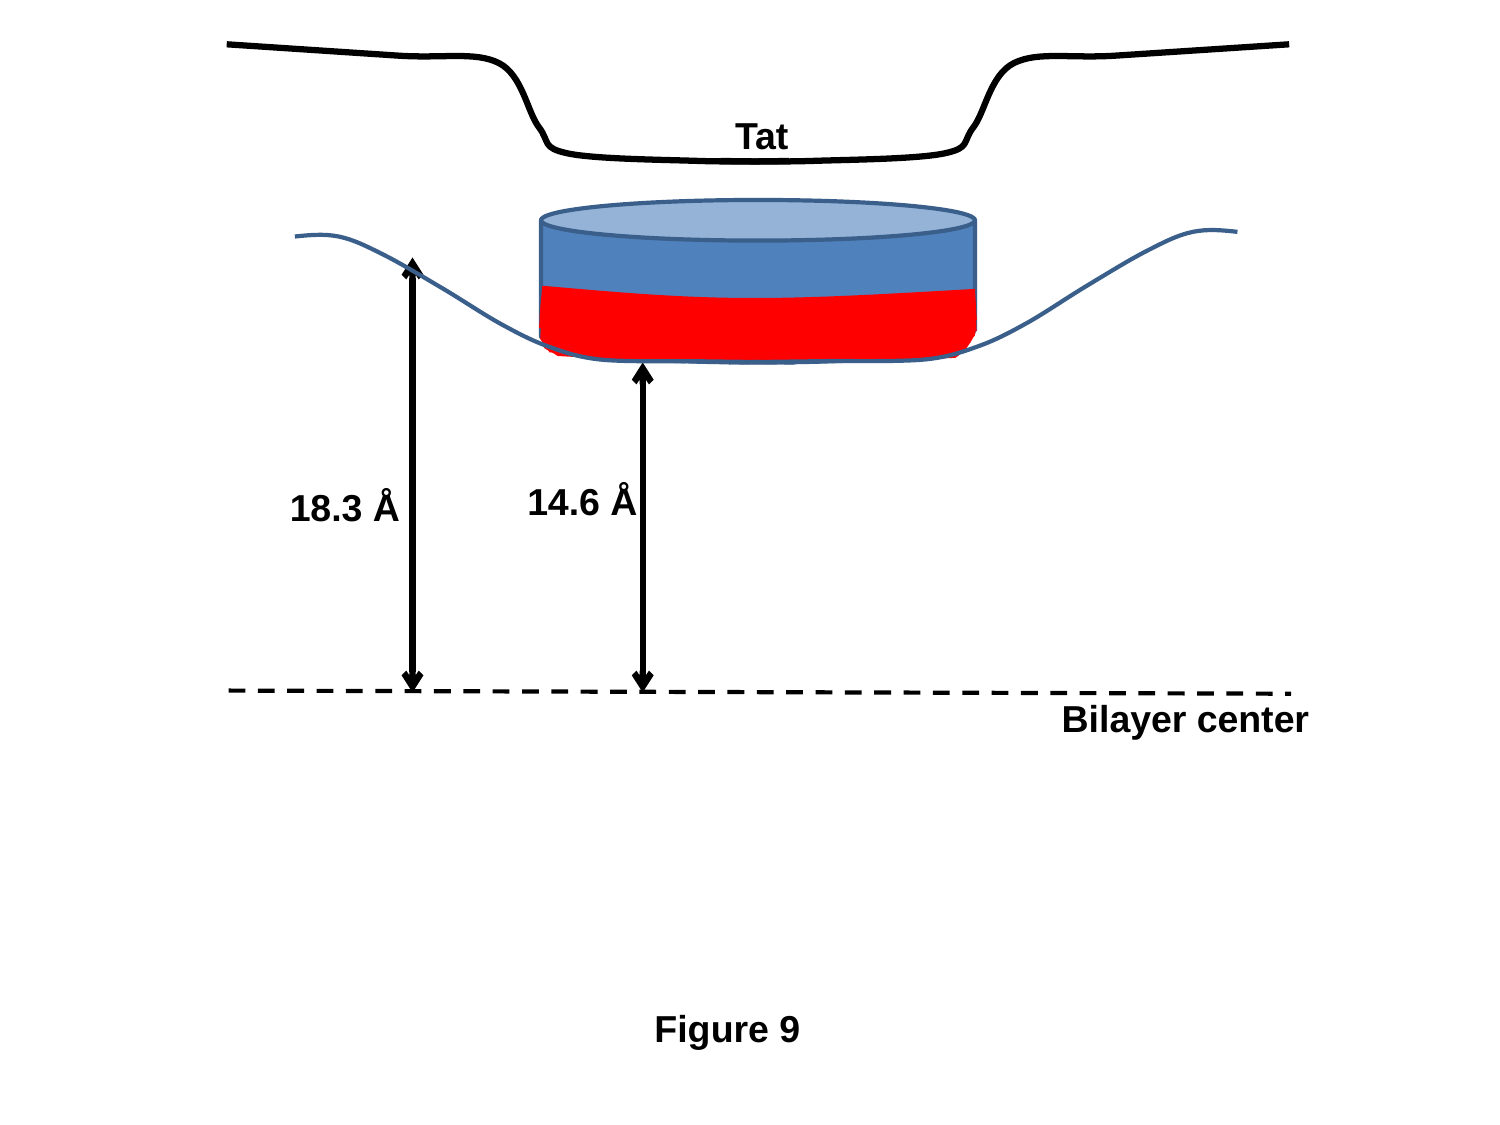

Tat

14.6 Å
18.3 Å
Bilayer center
Figure 9